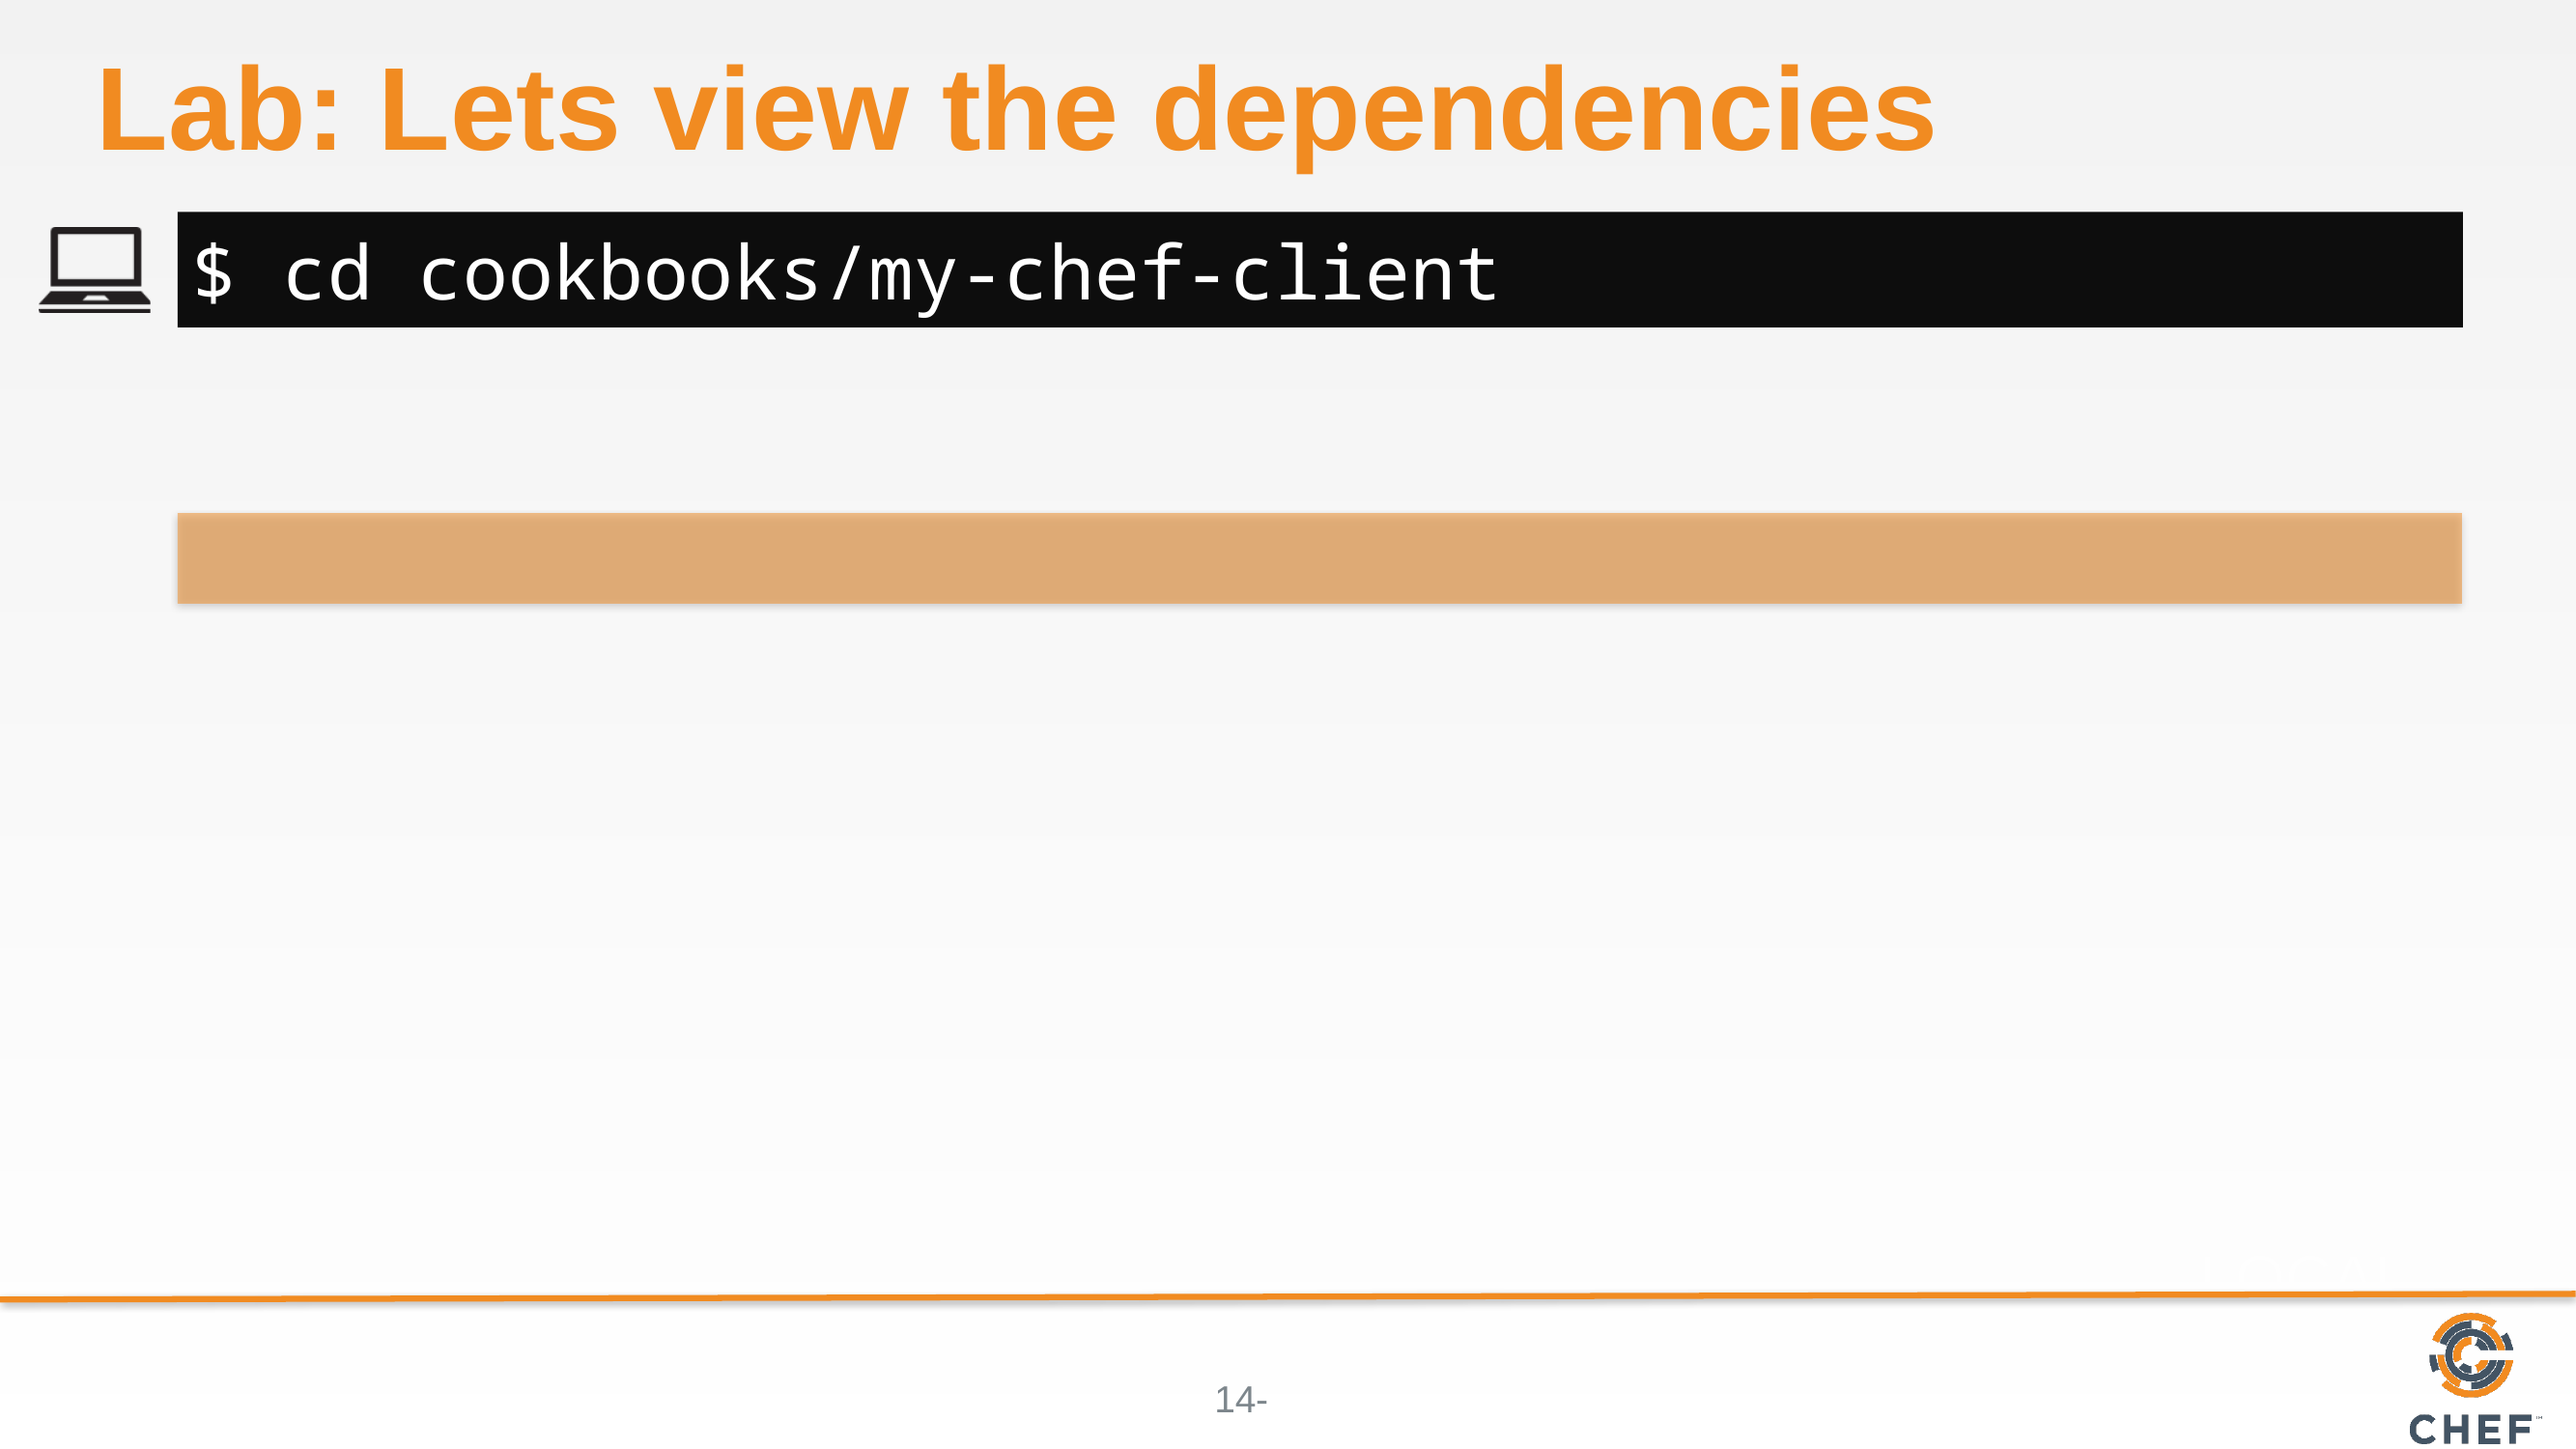

# Lab: Lets view the dependencies
$ cd cookbooks/my-chef-client